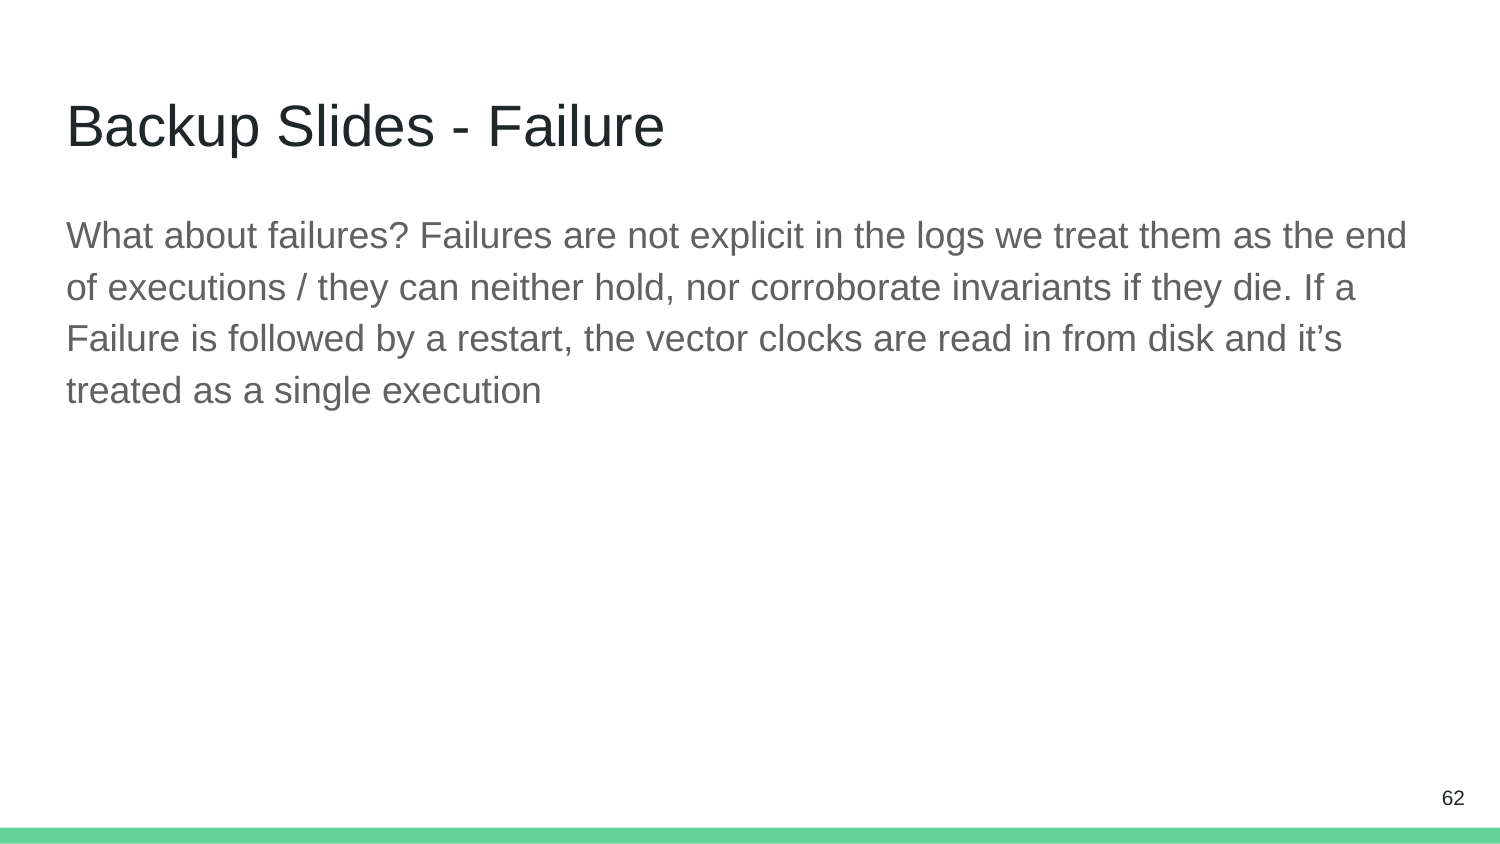

# Backup Slides - Failure
What about failures? Failures are not explicit in the logs we treat them as the end of executions / they can neither hold, nor corroborate invariants if they die. If a Failure is followed by a restart, the vector clocks are read in from disk and it’s treated as a single execution
62